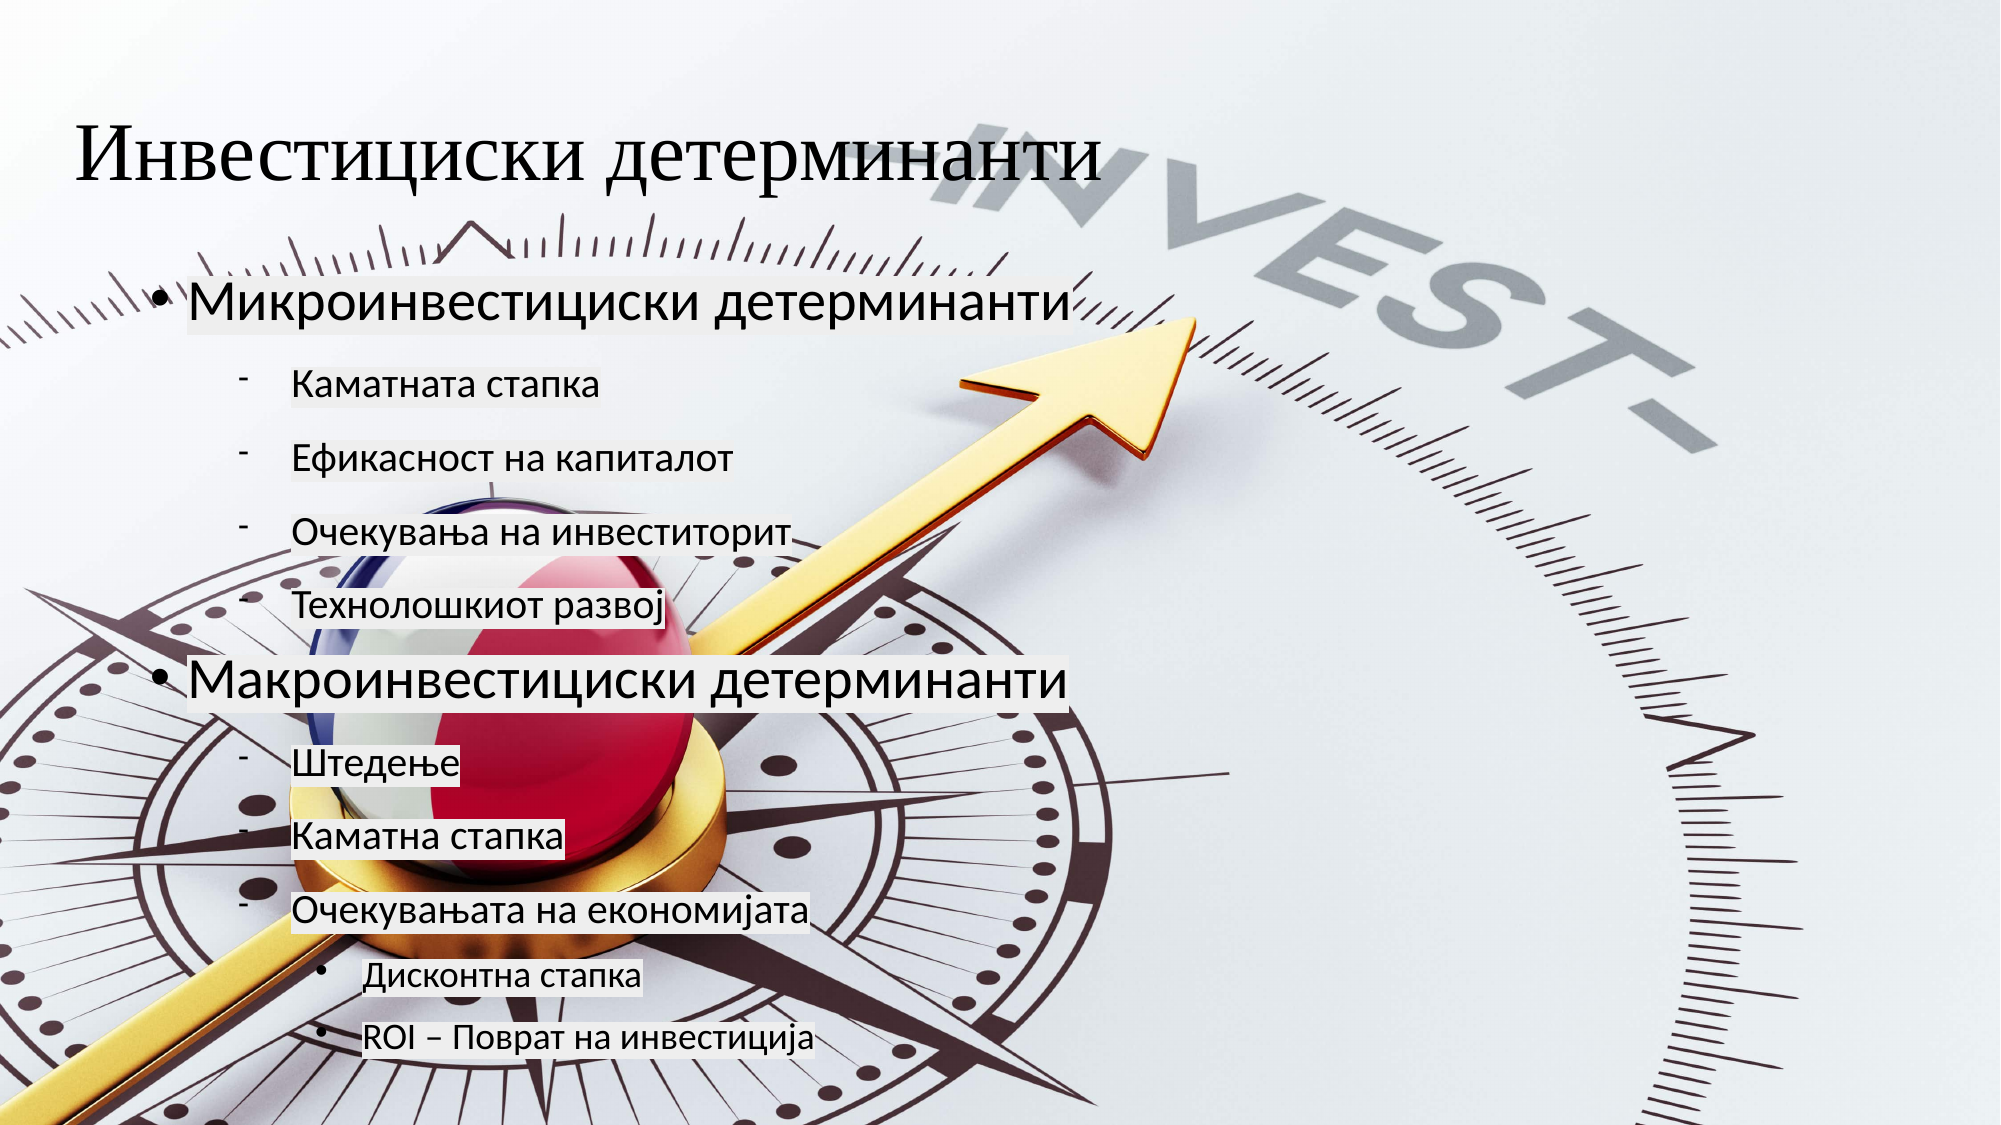

Инвестициски детерминанти
Микроинвестициски детерминанти
Каматната стапка
Ефикасност на капиталот
Очекувања на инвеститорит
Технолошкиот развој
Макроинвестициски детерминанти
Штедење
Каматна стапка
Очекувањата на економијата
Дисконтна стапка
ROI – Поврат на инвестиција